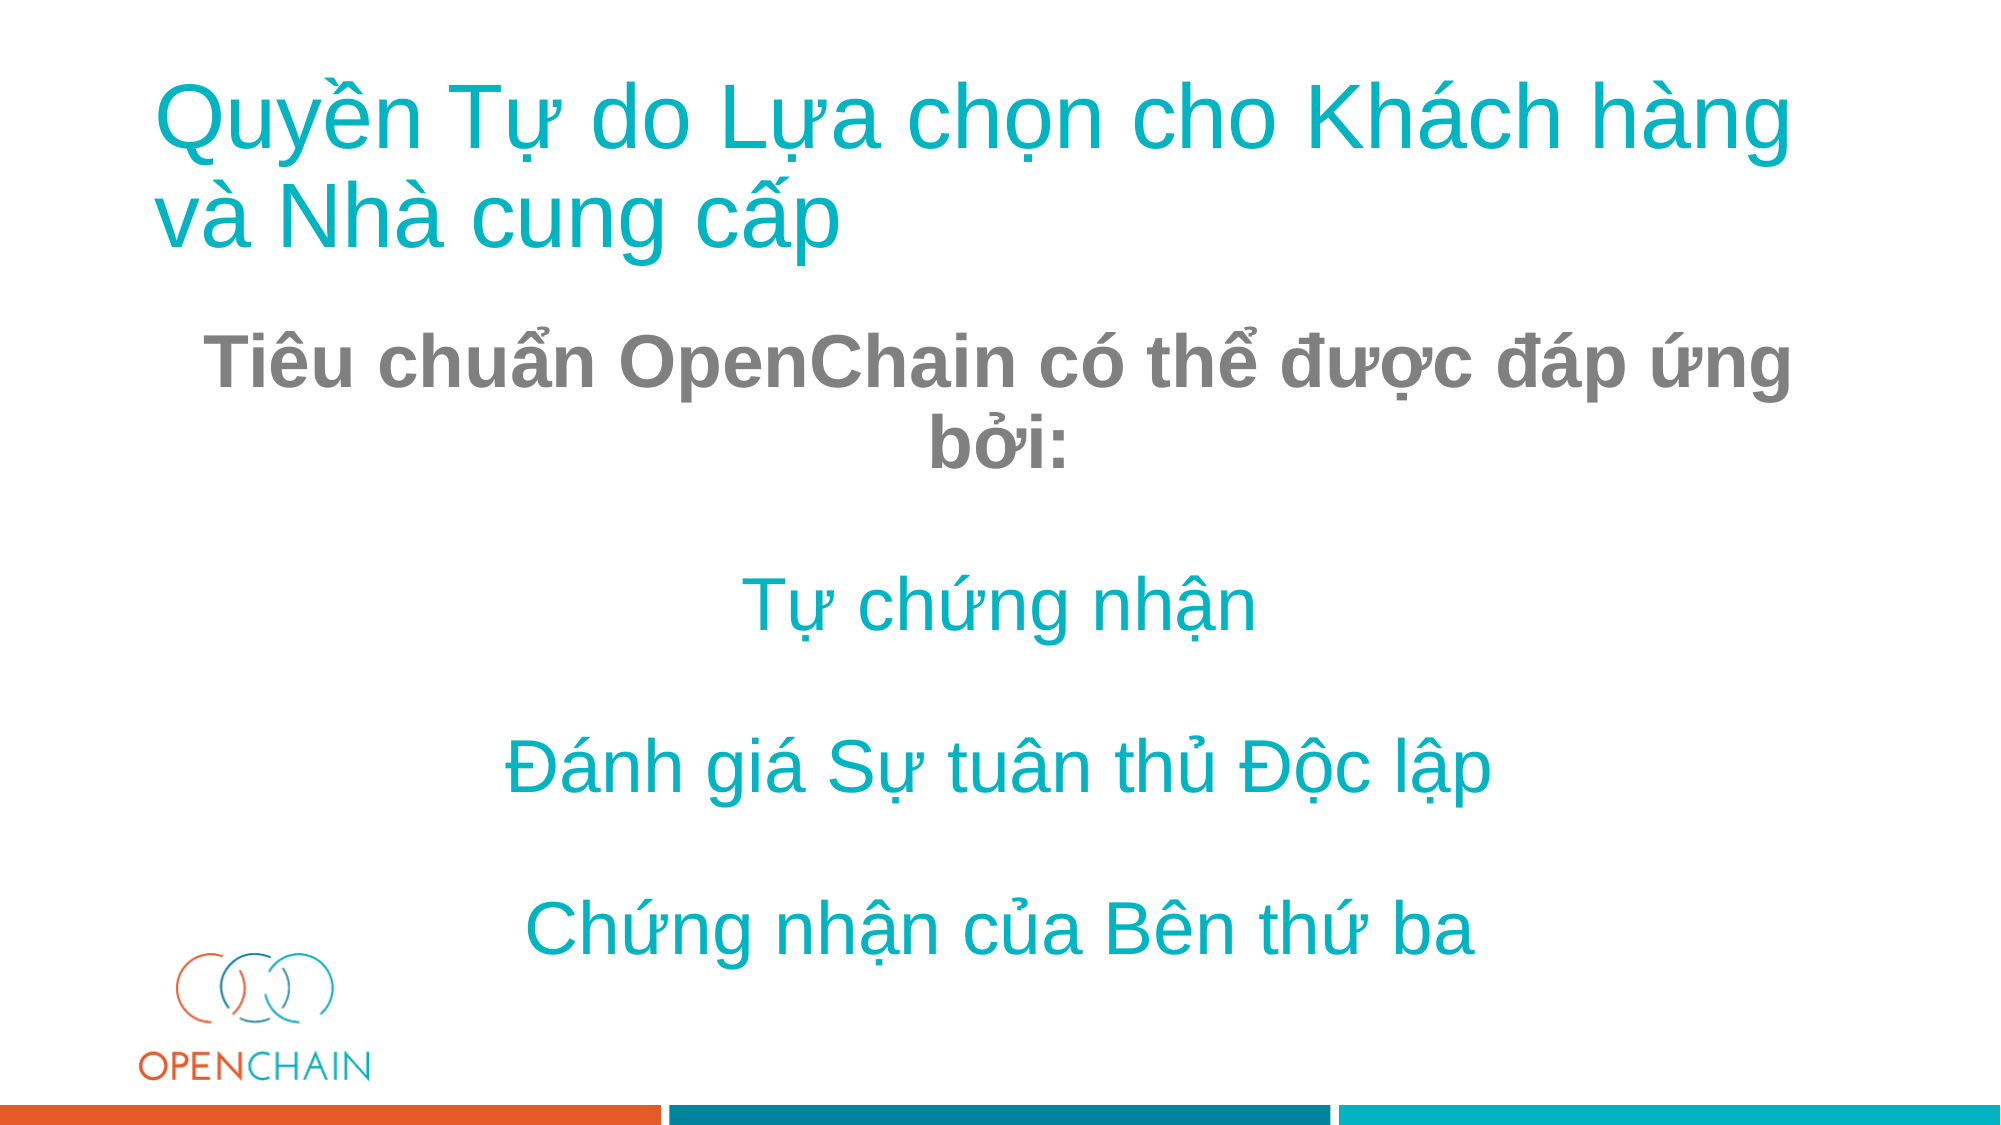

Quyền Tự do Lựa chọn cho Khách hàng và Nhà cung cấp
# Tiêu chuẩn OpenChain có thể được đáp ứng bởi: Tự chứng nhận Đánh giá Sự tuân thủ Độc lập Chứng nhận của Bên thứ ba